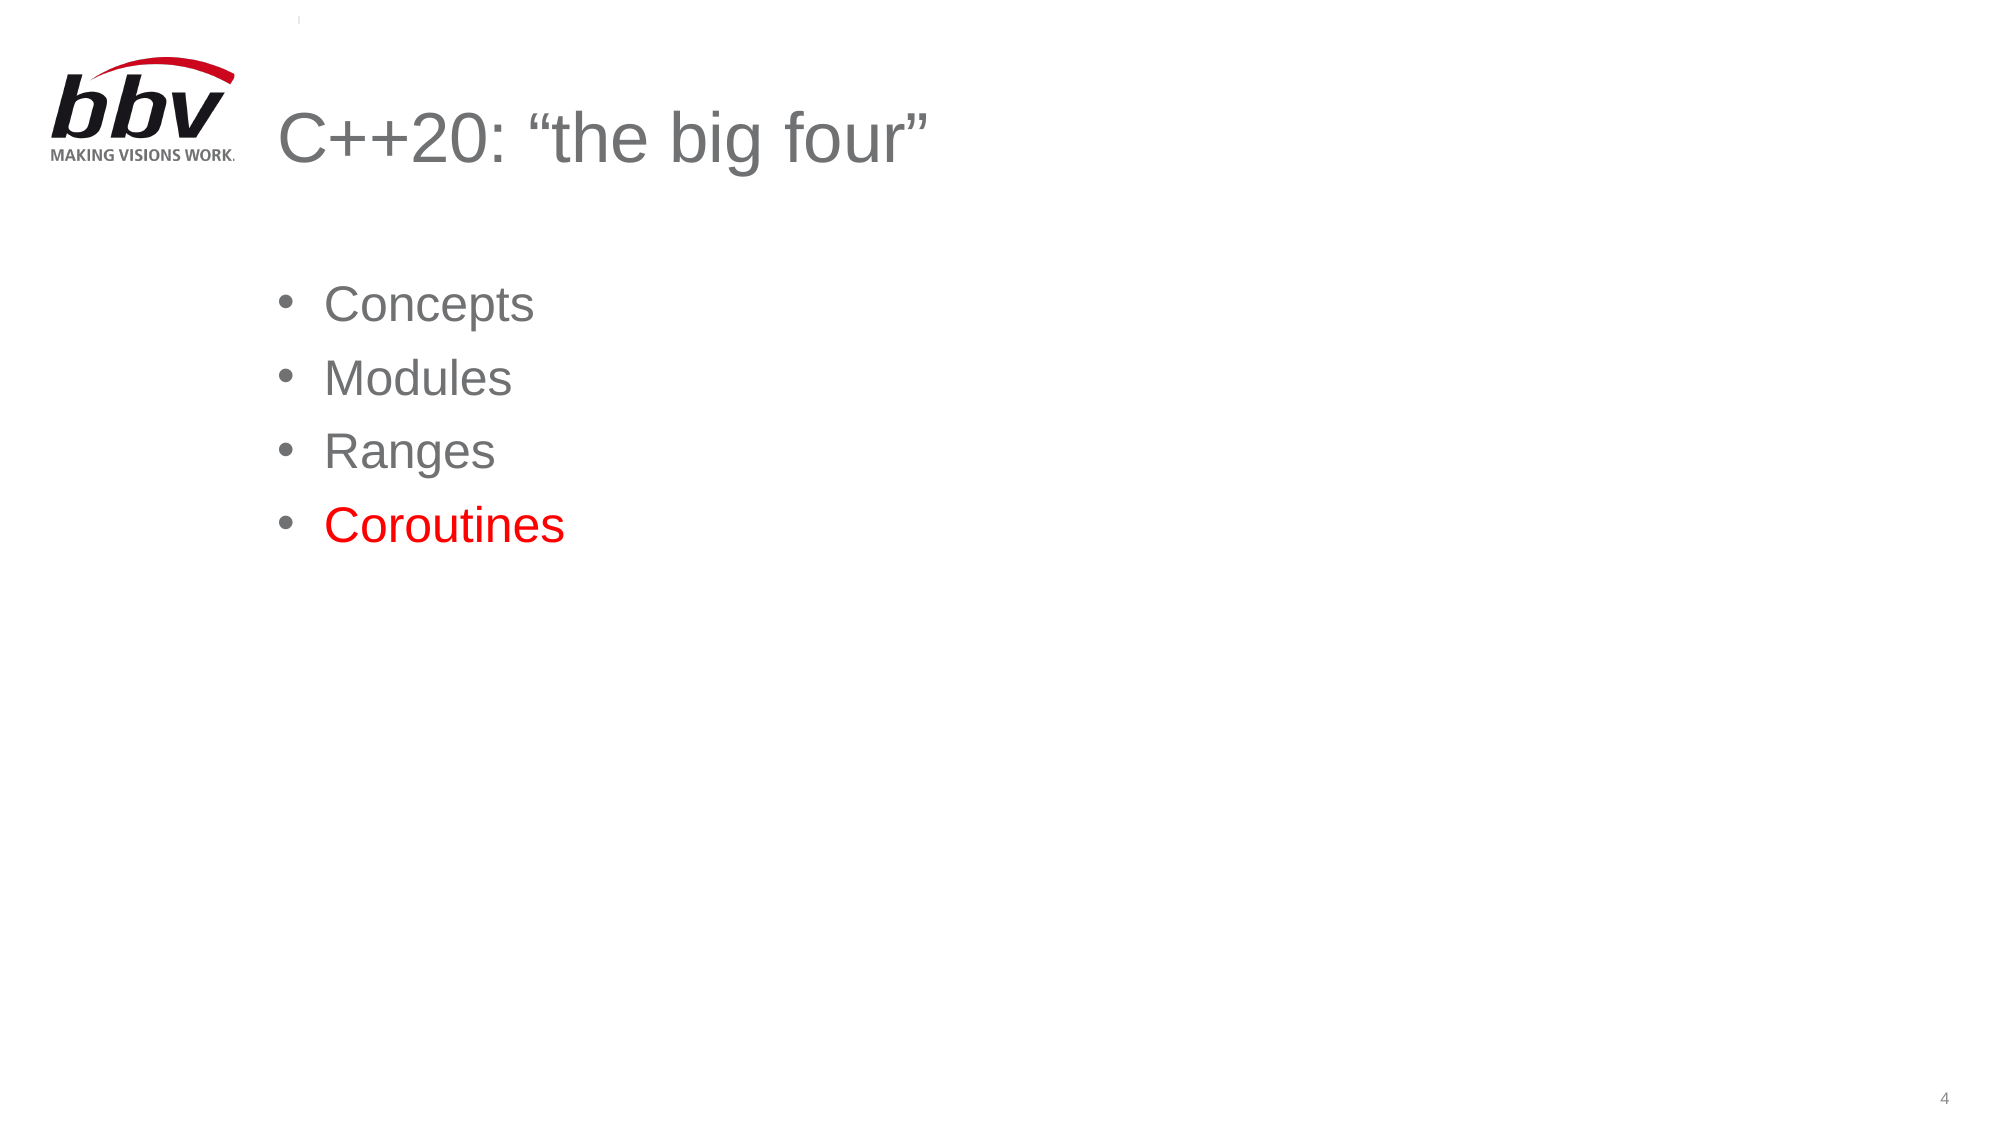

# C++20: “the big four”
Concepts
Modules
Ranges
Coroutines
4